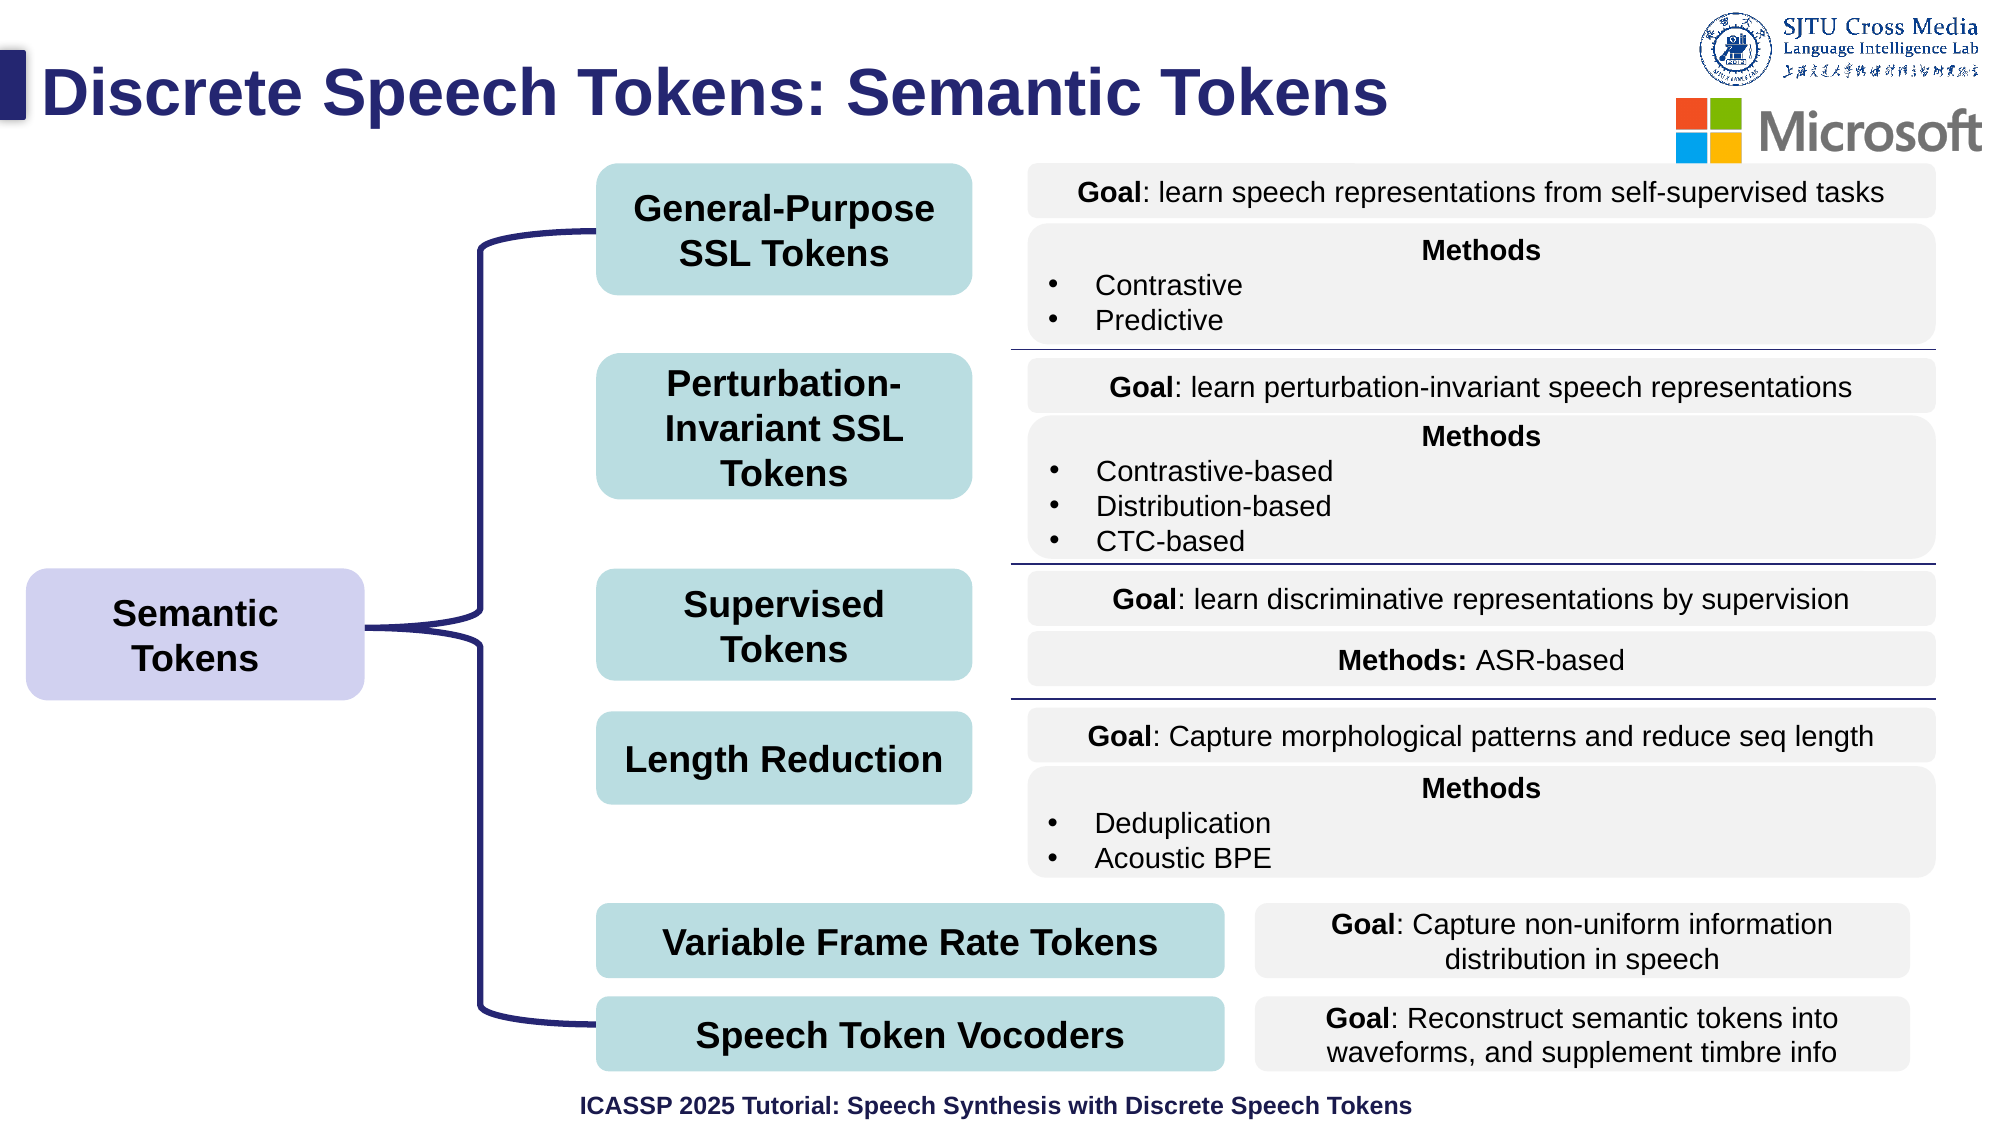

# Discrete Speech Tokens: Semantic Tokens
General-Purpose SSL Tokens
Goal: learn speech representations from self-supervised tasks
Methods
Contrastive
Predictive

Perturbation-Invariant SSL Tokens
Goal: learn perturbation-invariant speech representations
Methods
Contrastive-based
Distribution-based
CTC-based
Semantic
Tokens
Supervised Tokens
Goal: learn discriminative representations by supervision
Methods: ASR-based
Goal: Capture morphological patterns and reduce seq length
Length Reduction
Methods
Deduplication
Acoustic BPE
Variable Frame Rate Tokens
Goal: Capture non-uniform information distribution in speech
Goal: Reconstruct semantic tokens into waveforms, and supplement timbre info
Speech Token Vocoders
39